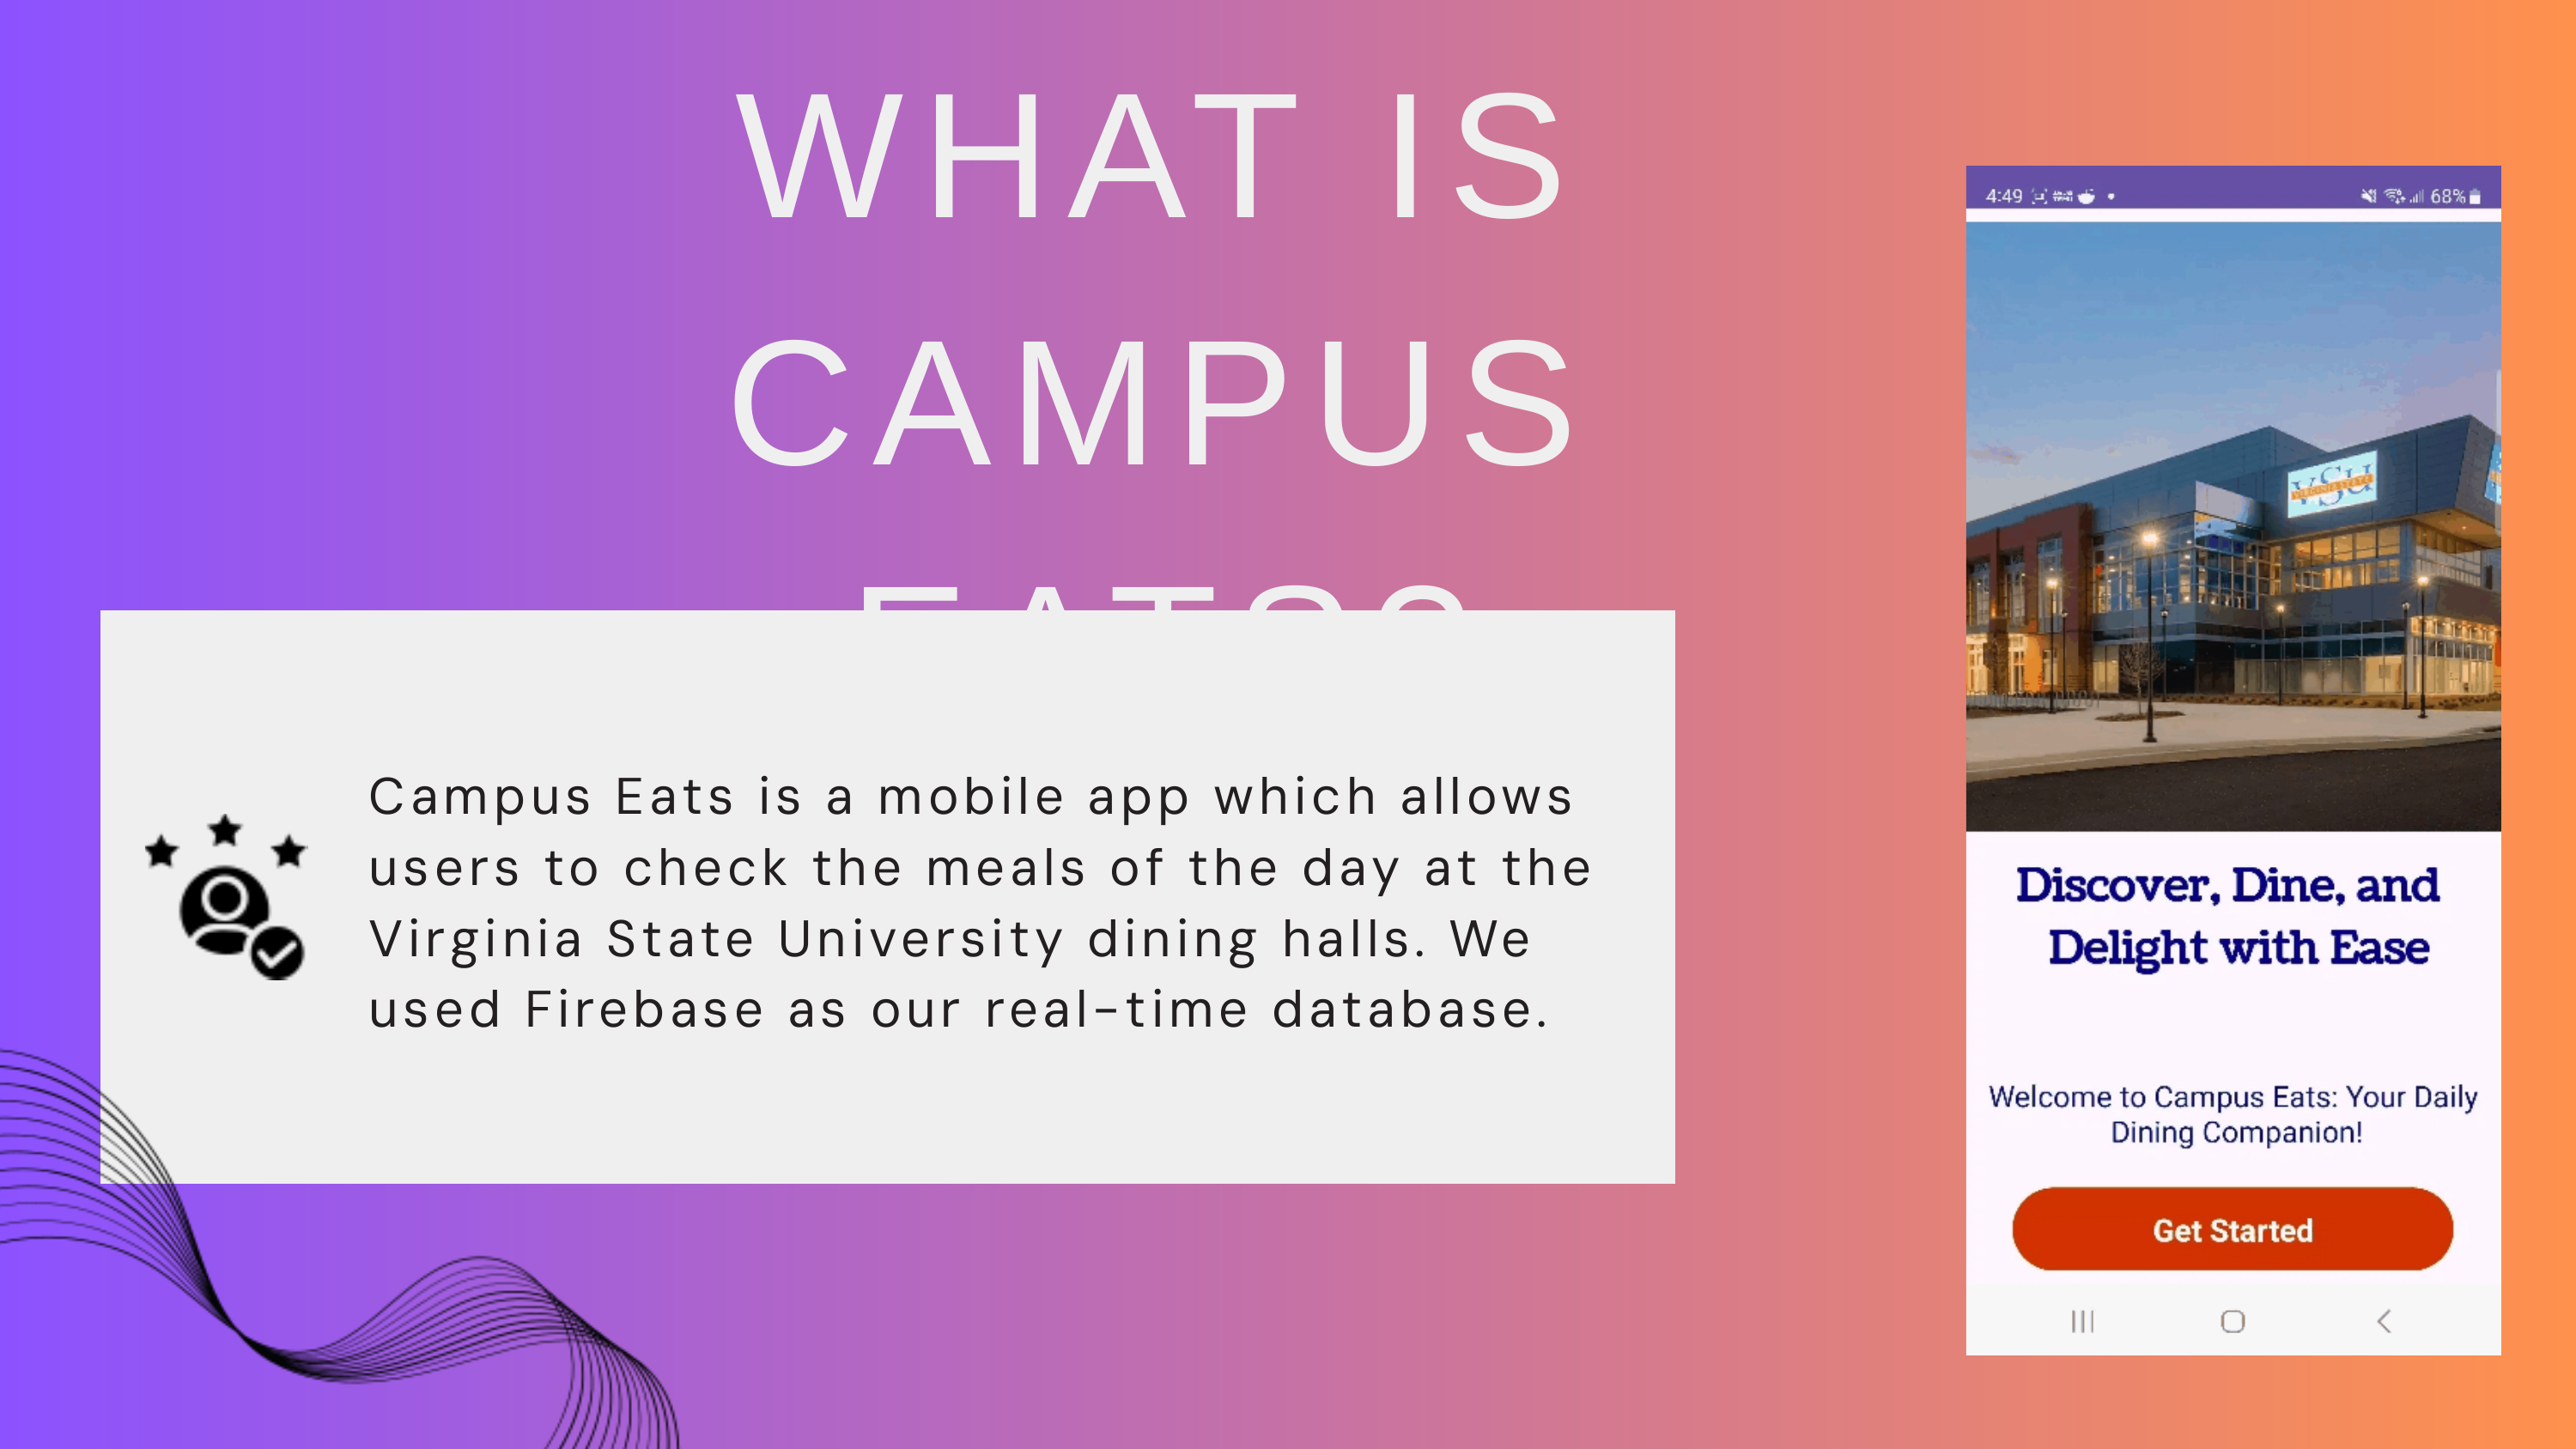

WHAT IS CAMPUS EATS?

Campus Eats is a mobile app which allows users to check the meals of the day at the Virginia State University dining halls. We used Firebase as our real-time database.